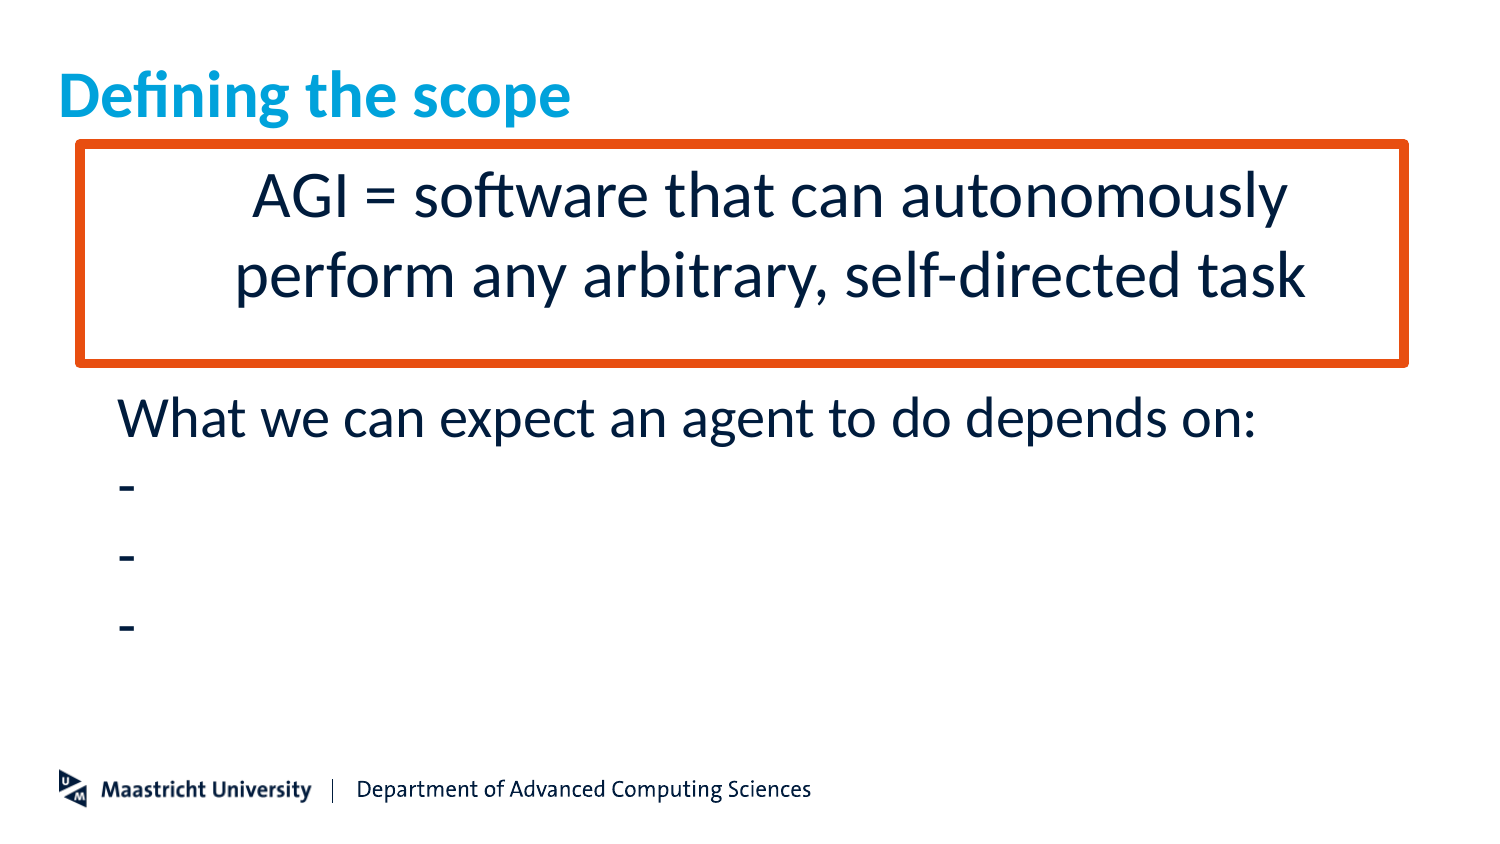

# Defining the scope
AGI = software that can autonomously perform any arbitrary, self-directed task

What we can expect an agent to do depends on: